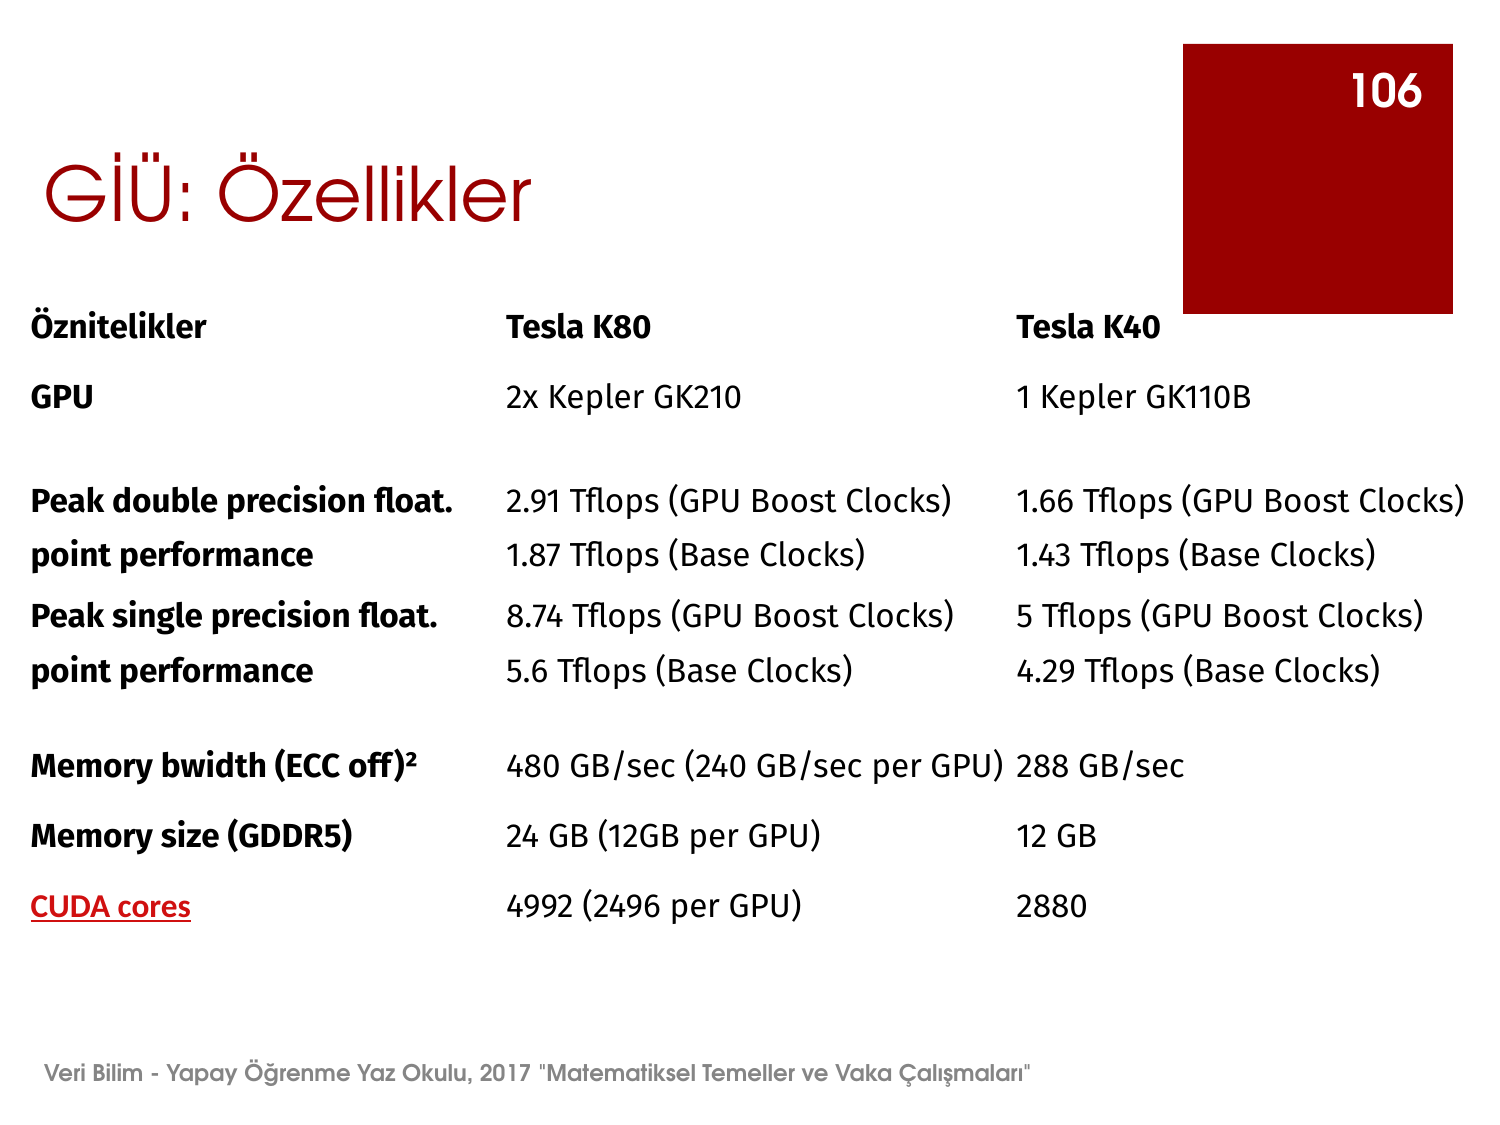

# GİÜ: Özellikler
106
| Öznitelikler | Tesla K80 | Tesla K40 |
| --- | --- | --- |
| GPU | 2x Kepler GK210 | 1 Kepler GK110B |
| Peak double precision float. | 2.91 Tflops (GPU Boost Clocks) | 1.66 Tflops (GPU Boost Clocks) |
| point performance | 1.87 Tflops (Base Clocks) | 1.43 Tflops (Base Clocks) |
| Peak single precision float. | 8.74 Tflops (GPU Boost Clocks) | 5 Tflops (GPU Boost Clocks) |
| point performance | 5.6 Tflops (Base Clocks) | 4.29 Tflops (Base Clocks) |
| Memory bwidth (ECC off)² | 480 GB/sec (240 GB/sec per GPU) | 288 GB/sec |
| Memory size (GDDR5) | 24 GB (12GB per GPU) | 12 GB |
| CUDA cores | 4992 (2496 per GPU) | 2880 |
Veri Bilim - Yapay Öğrenme Yaz Okulu, 2017 "Matematiksel Temeller ve Vaka Çalışmaları"